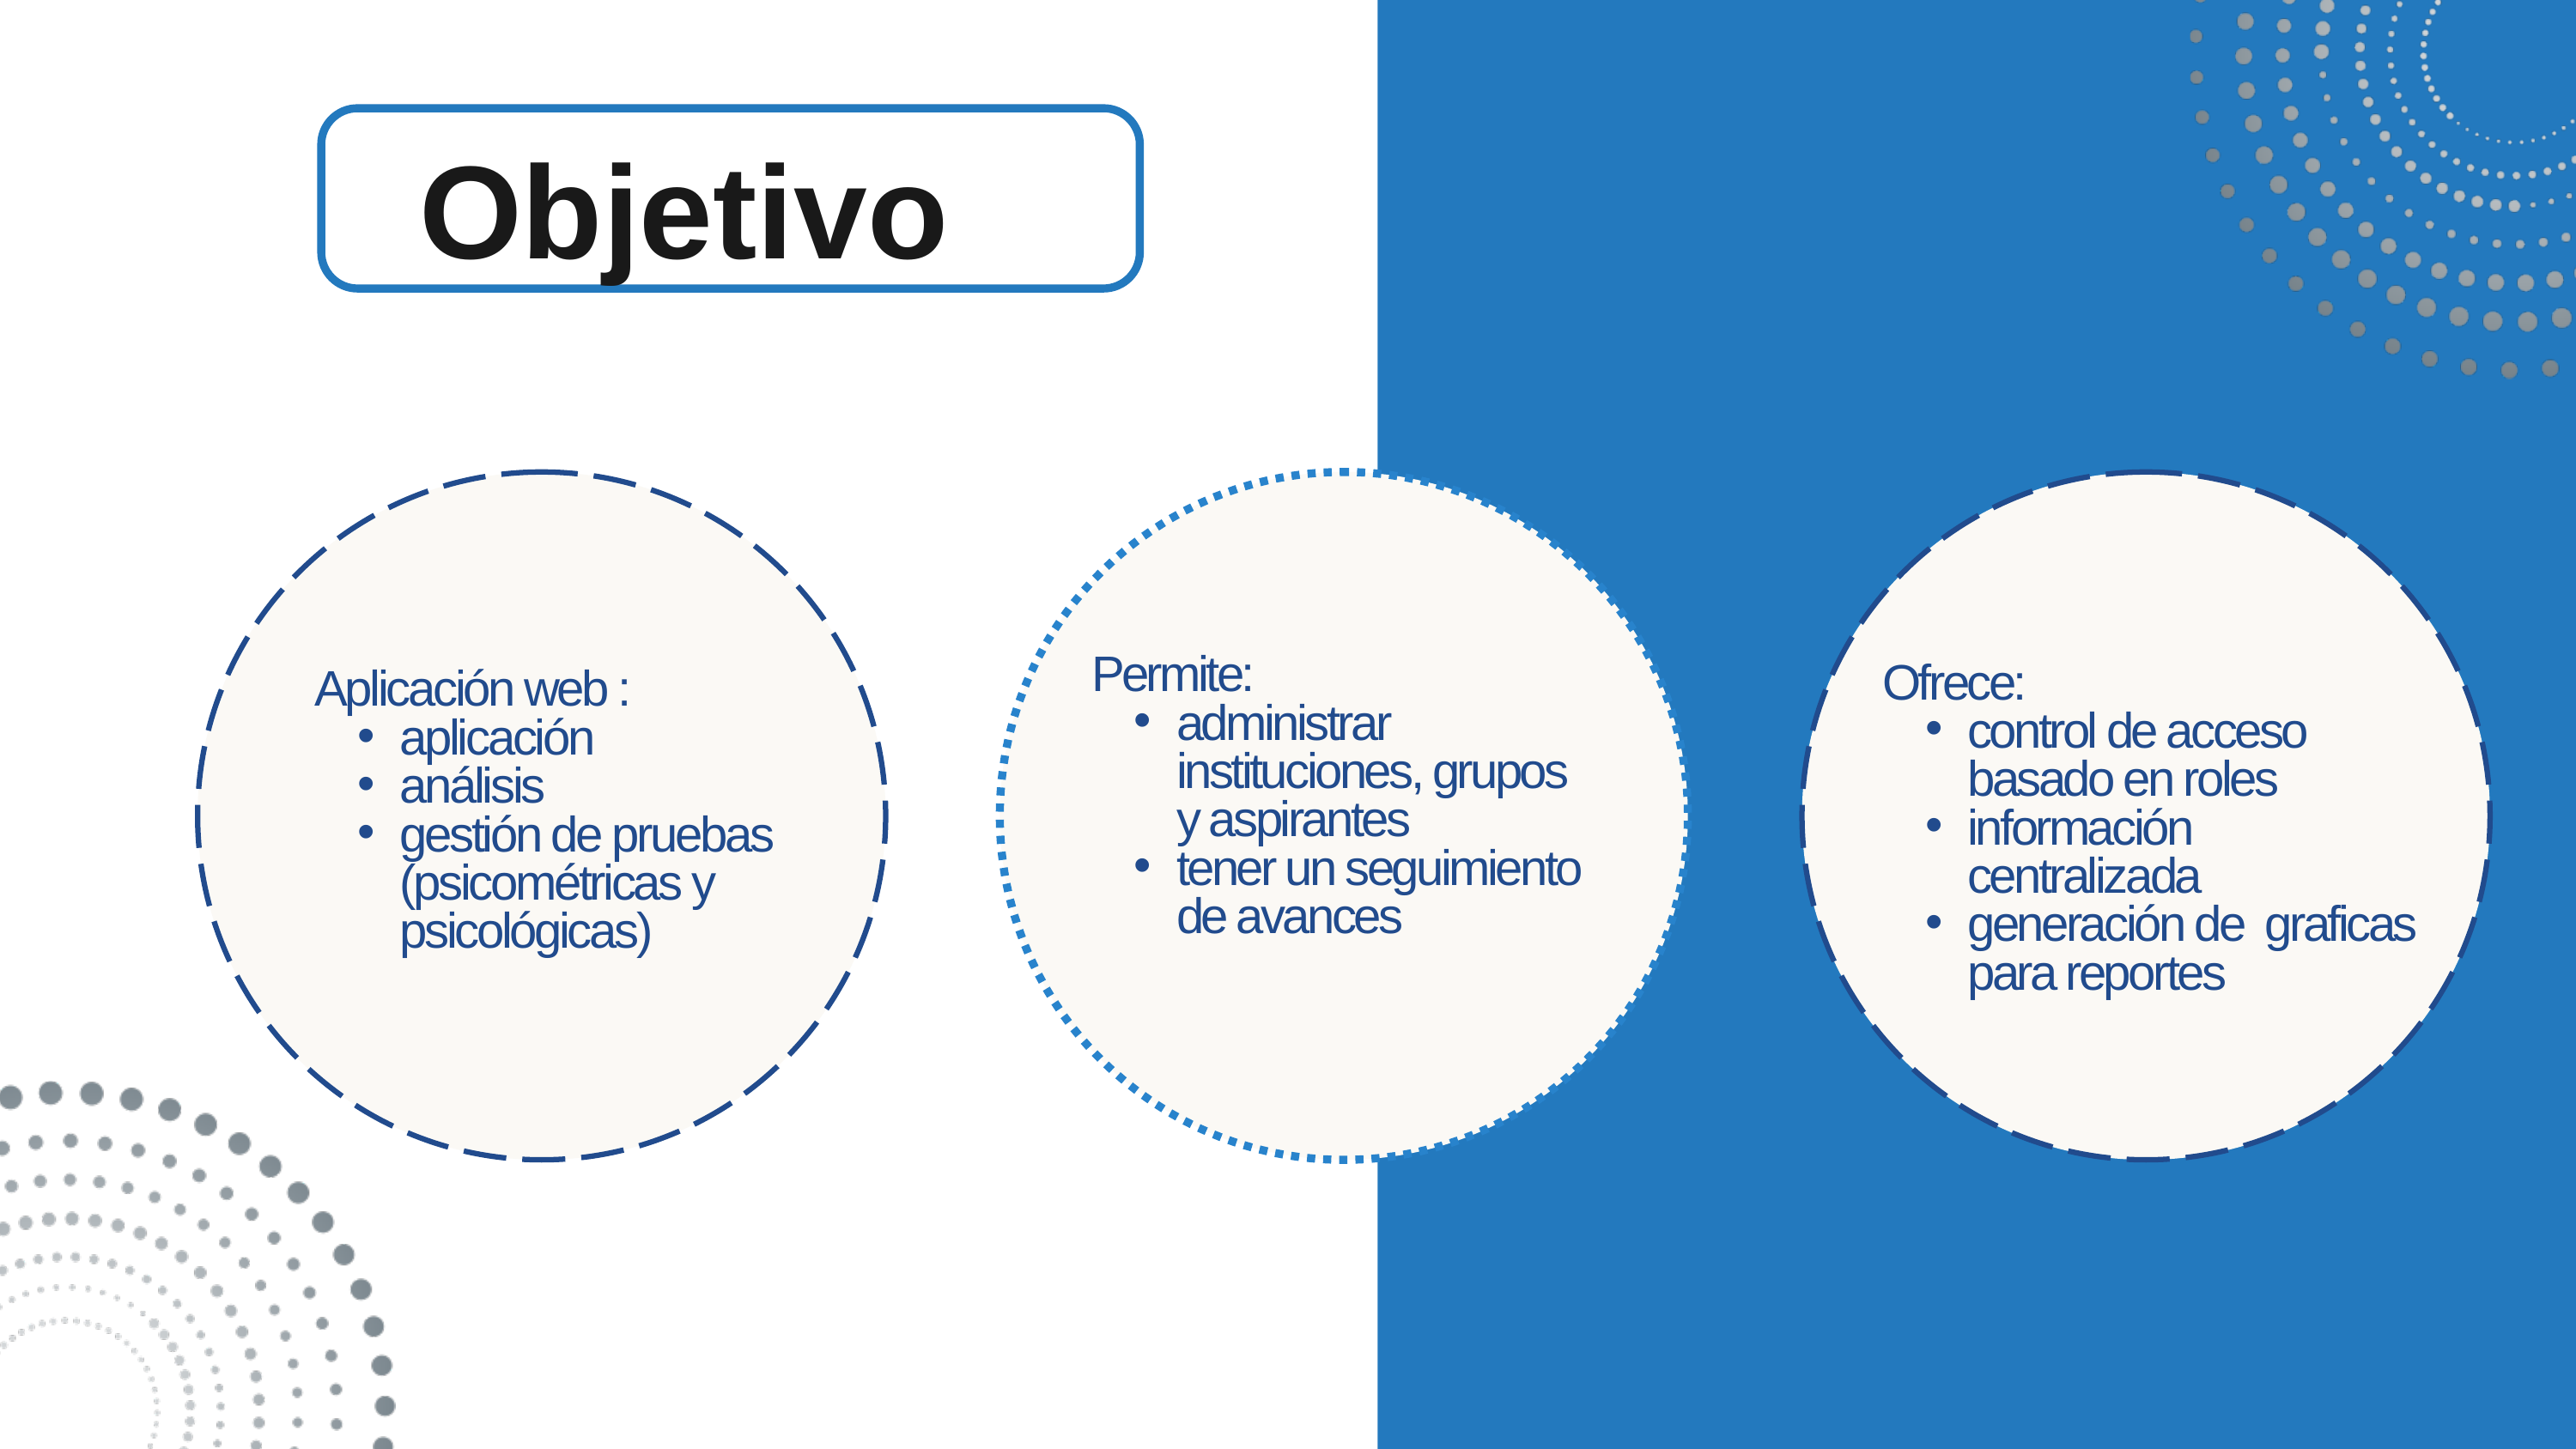

Objetivo

Permite:
administrar instituciones, grupos y aspirantes
tener un seguimiento de avances
Ofrece:
control de acceso basado en roles
información centralizada
generación de  graficas para reportes

Aplicación web :
aplicación
análisis
gestión de pruebas (psicométricas y psicológicas)